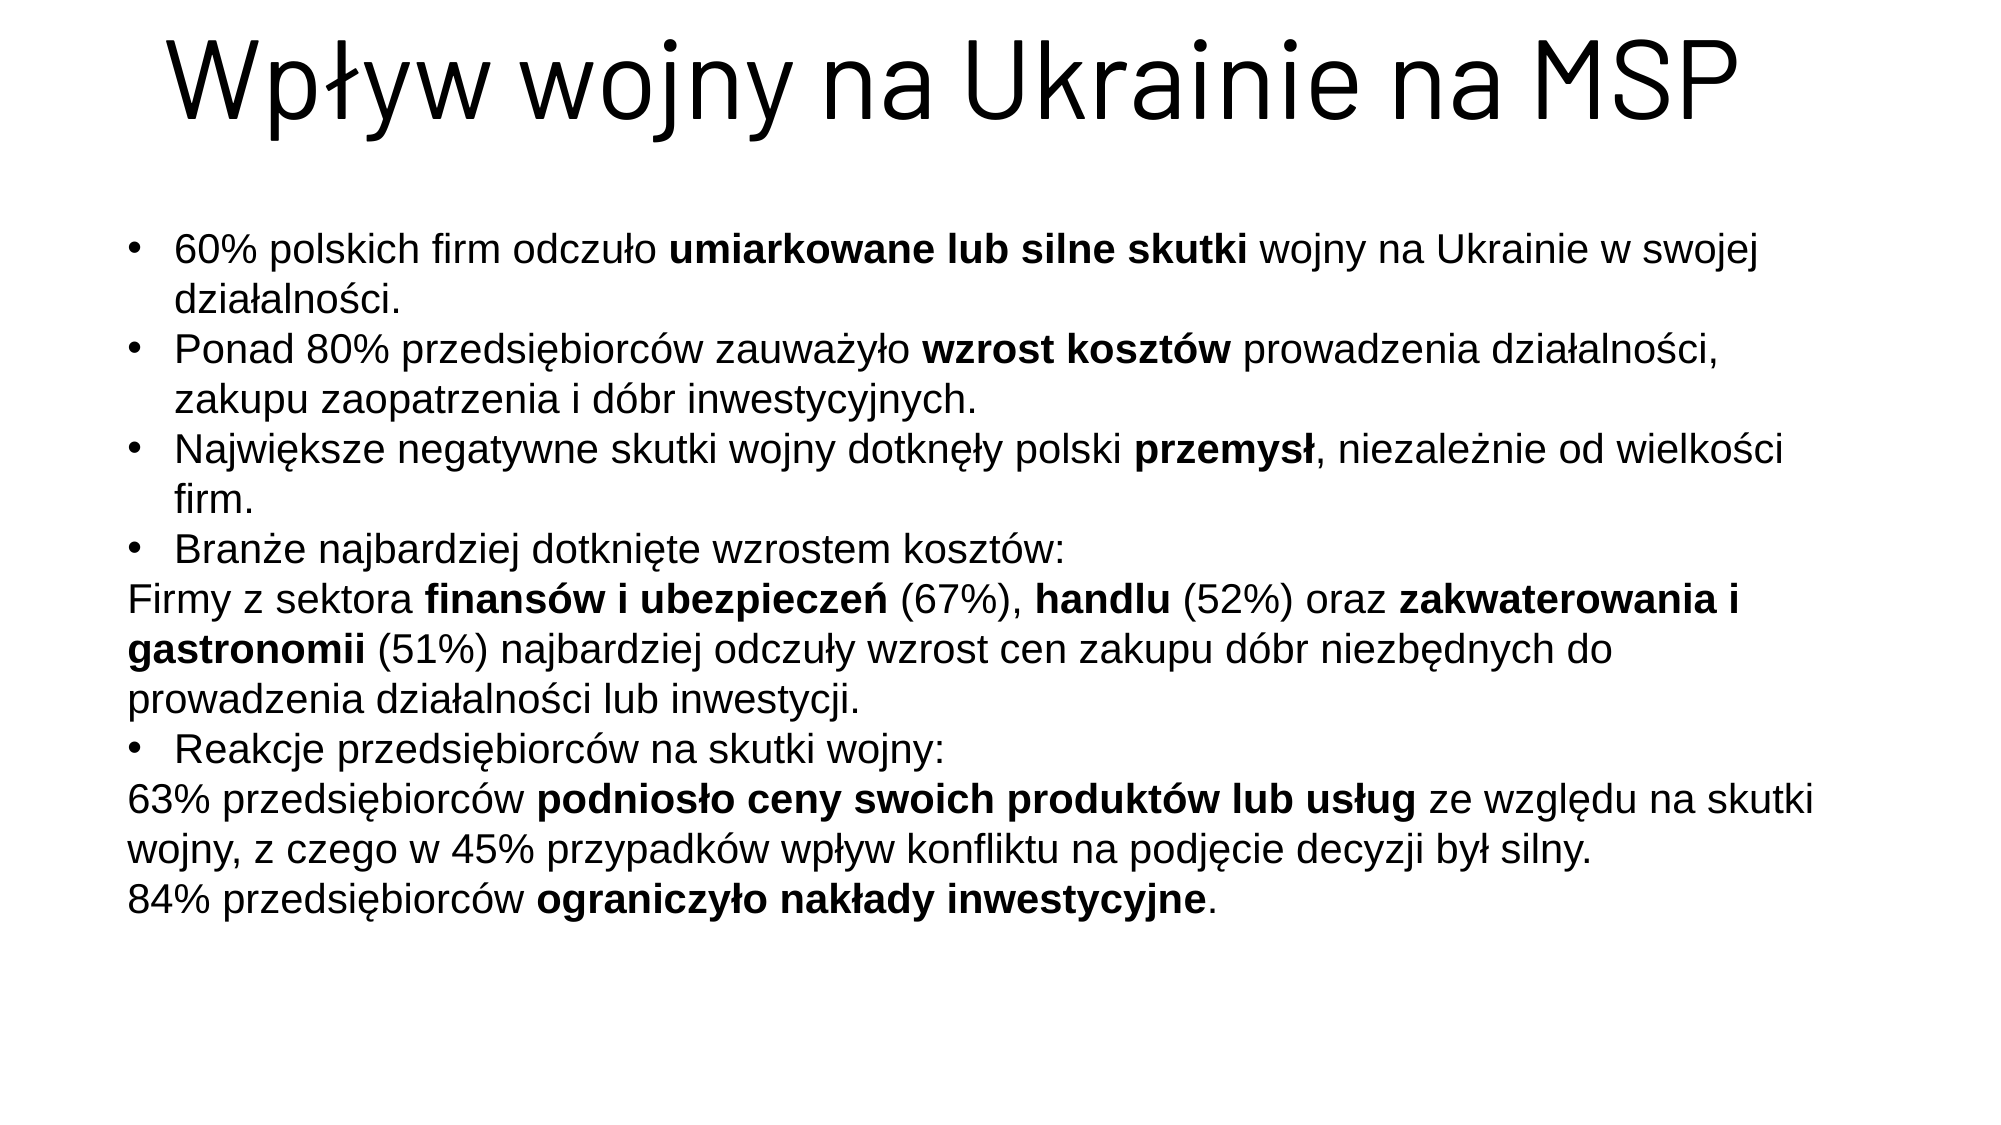

# Wpływ wojny na Ukrainie na MSP
60% polskich firm odczuło umiarkowane lub silne skutki wojny na Ukrainie w swojej działalności.
Ponad 80% przedsiębiorców zauważyło wzrost kosztów prowadzenia działalności, zakupu zaopatrzenia i dóbr inwestycyjnych.
Największe negatywne skutki wojny dotknęły polski przemysł, niezależnie od wielkości firm.
Branże najbardziej dotknięte wzrostem kosztów:
Firmy z sektora finansów i ubezpieczeń (67%), handlu (52%) oraz zakwaterowania i gastronomii (51%) najbardziej odczuły wzrost cen zakupu dóbr niezbędnych do prowadzenia działalności lub inwestycji.
Reakcje przedsiębiorców na skutki wojny:
63% przedsiębiorców podniosło ceny swoich produktów lub usług ze względu na skutki wojny, z czego w 45% przypadków wpływ konfliktu na podjęcie decyzji był silny.
84% przedsiębiorców ograniczyło nakłady inwestycyjne.